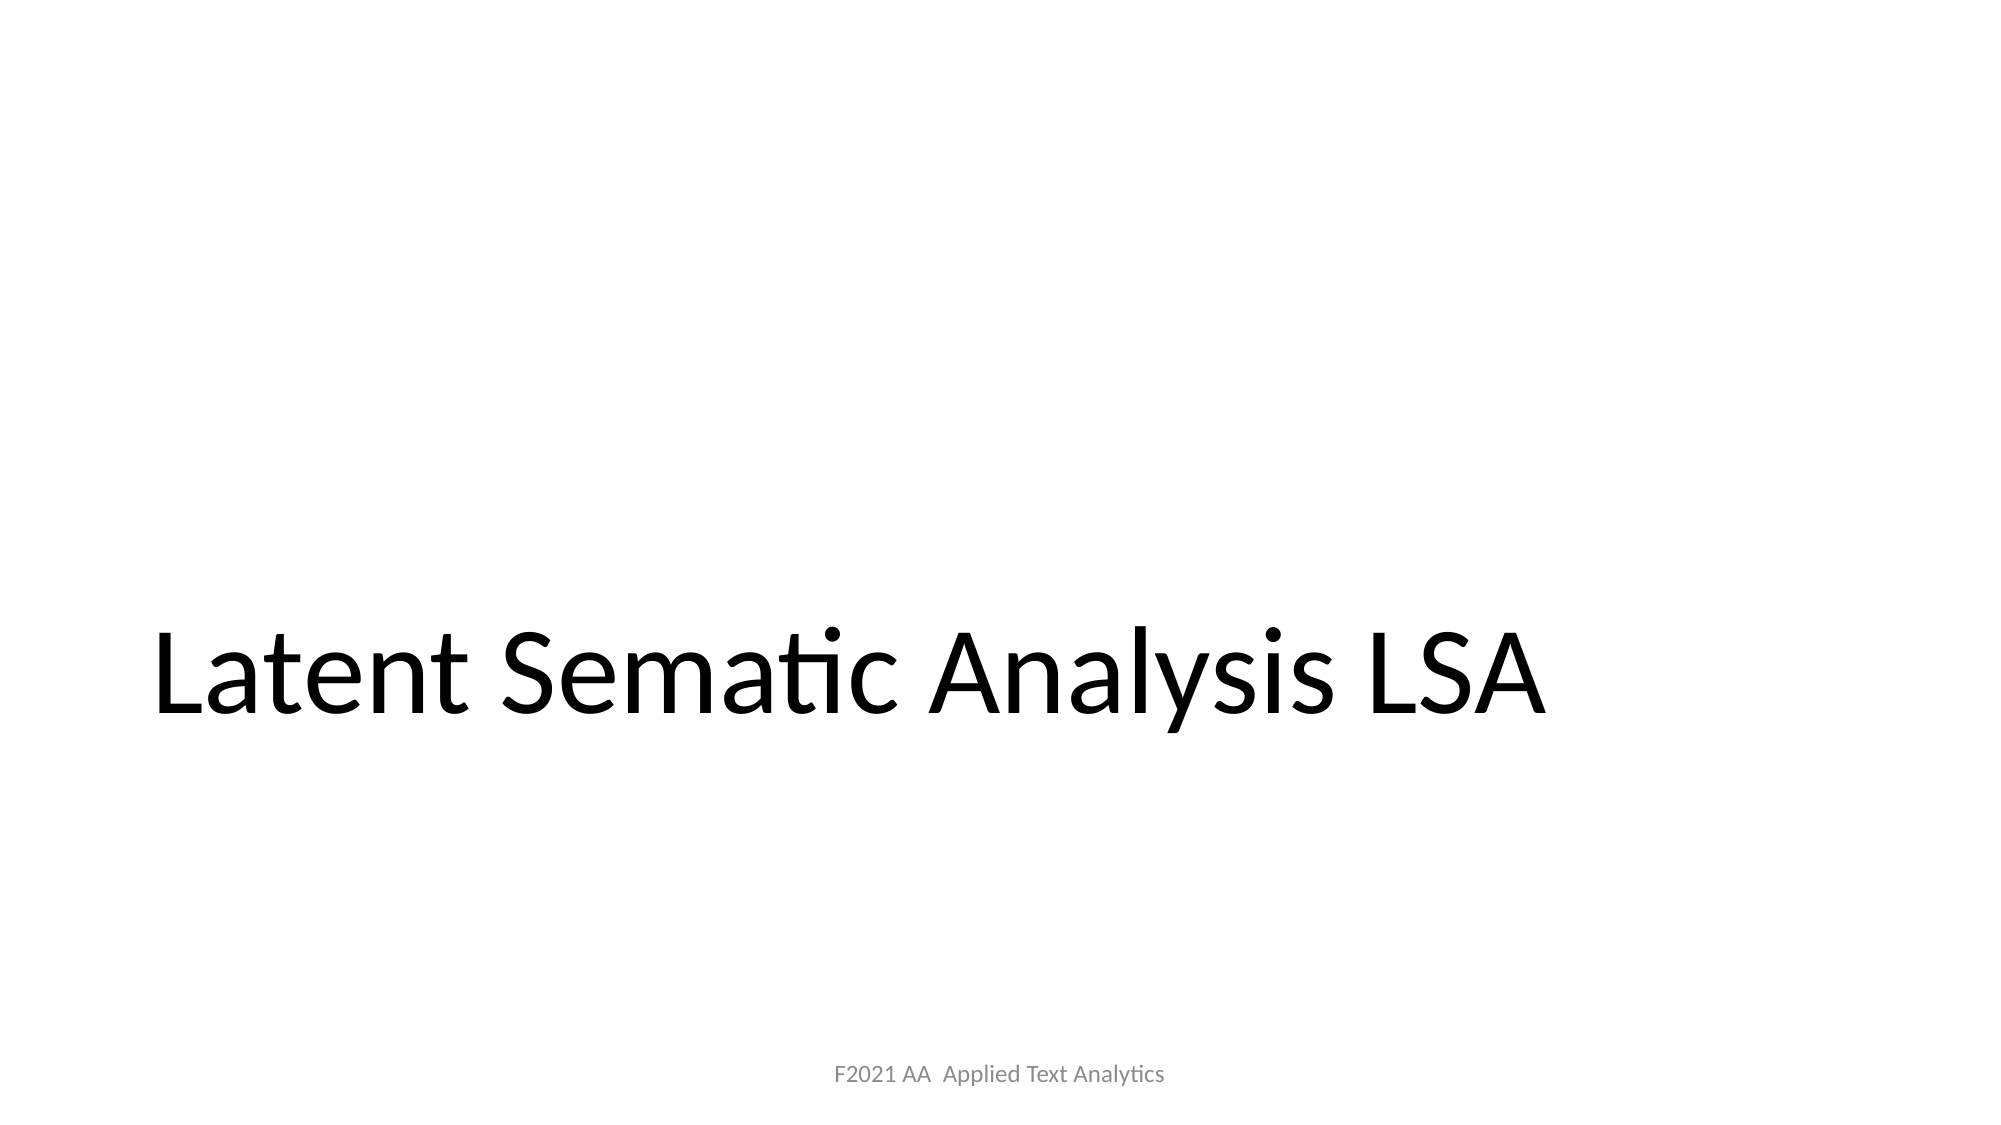

# Latent Sematic Analysis LSA

F2021 AA  Applied Text Analytics